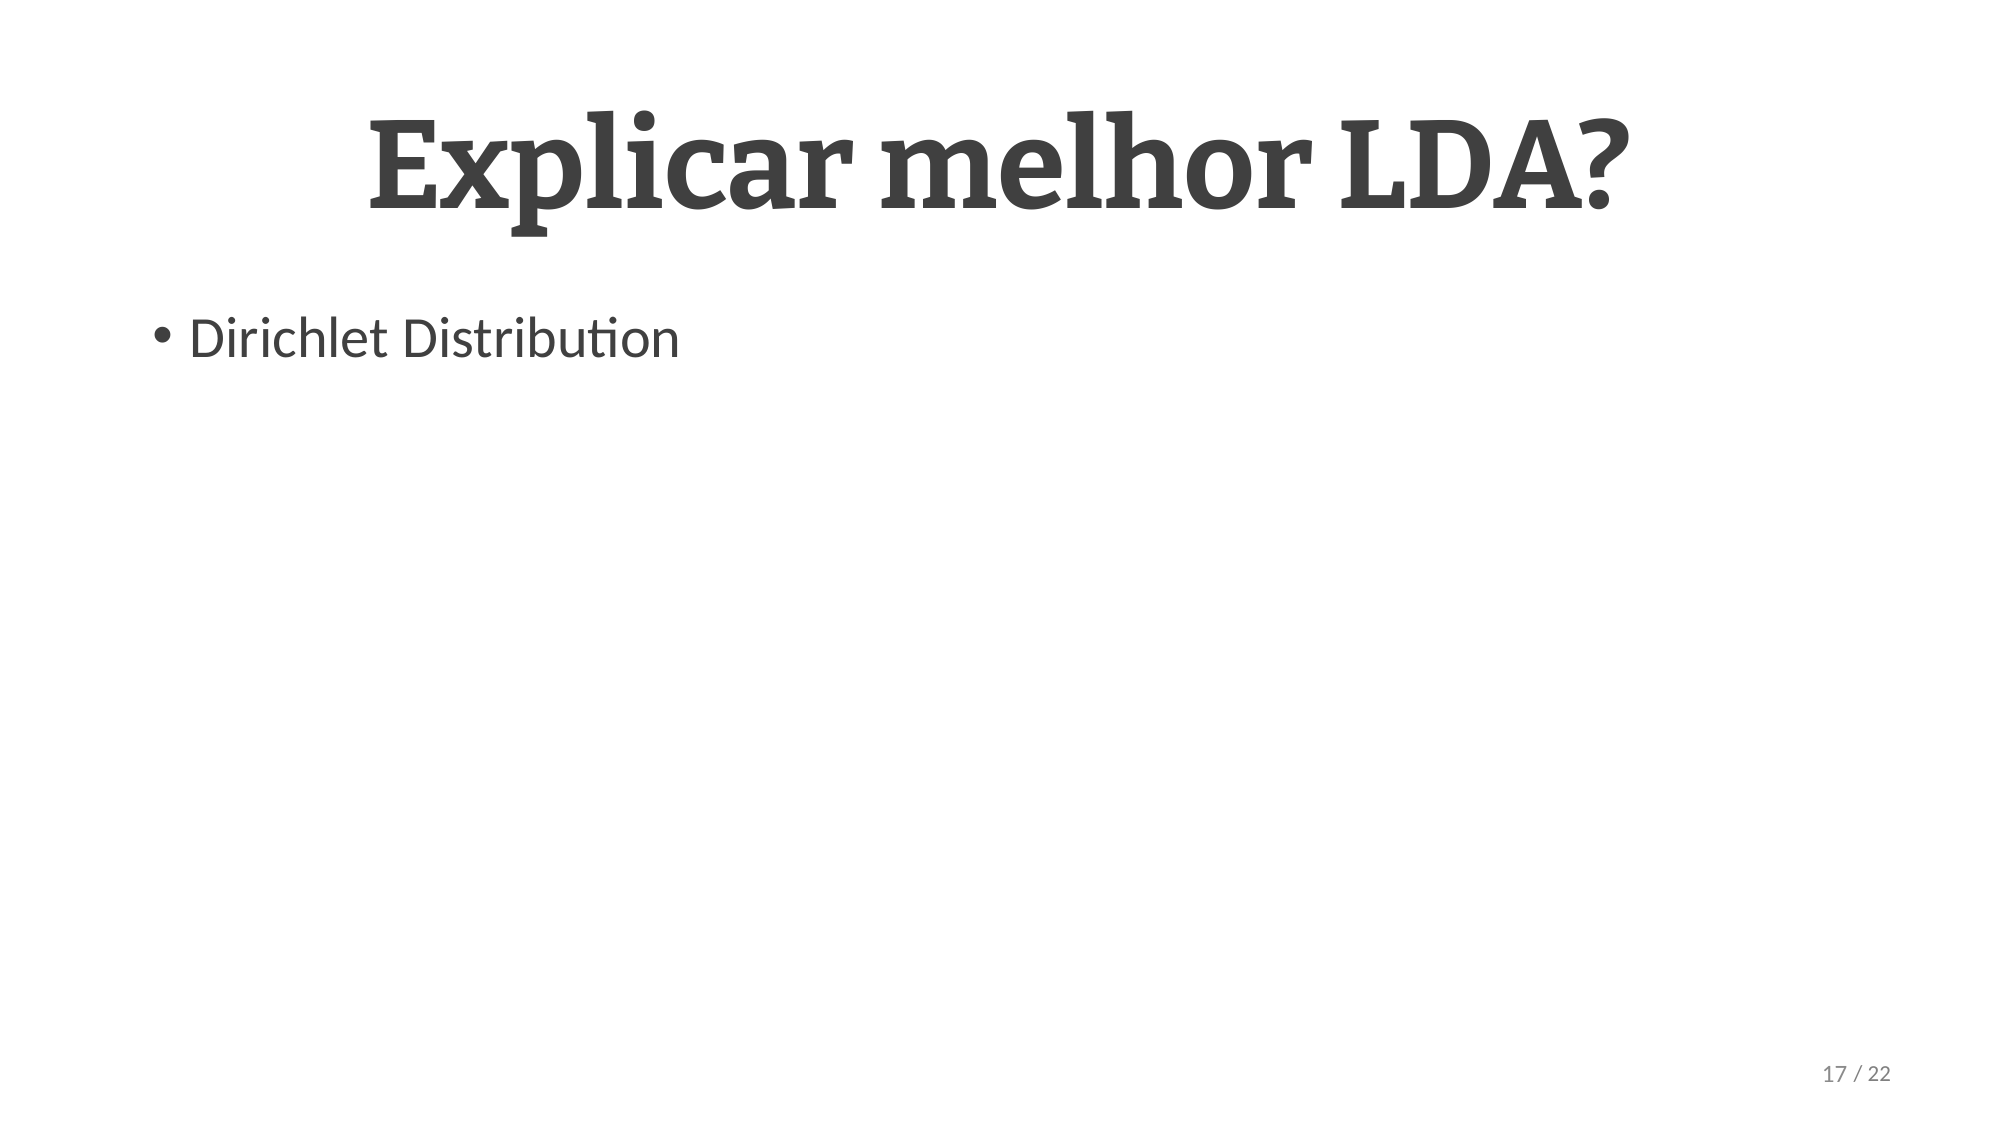

# Explicar melhor LDA?
Dirichlet Distribution
17